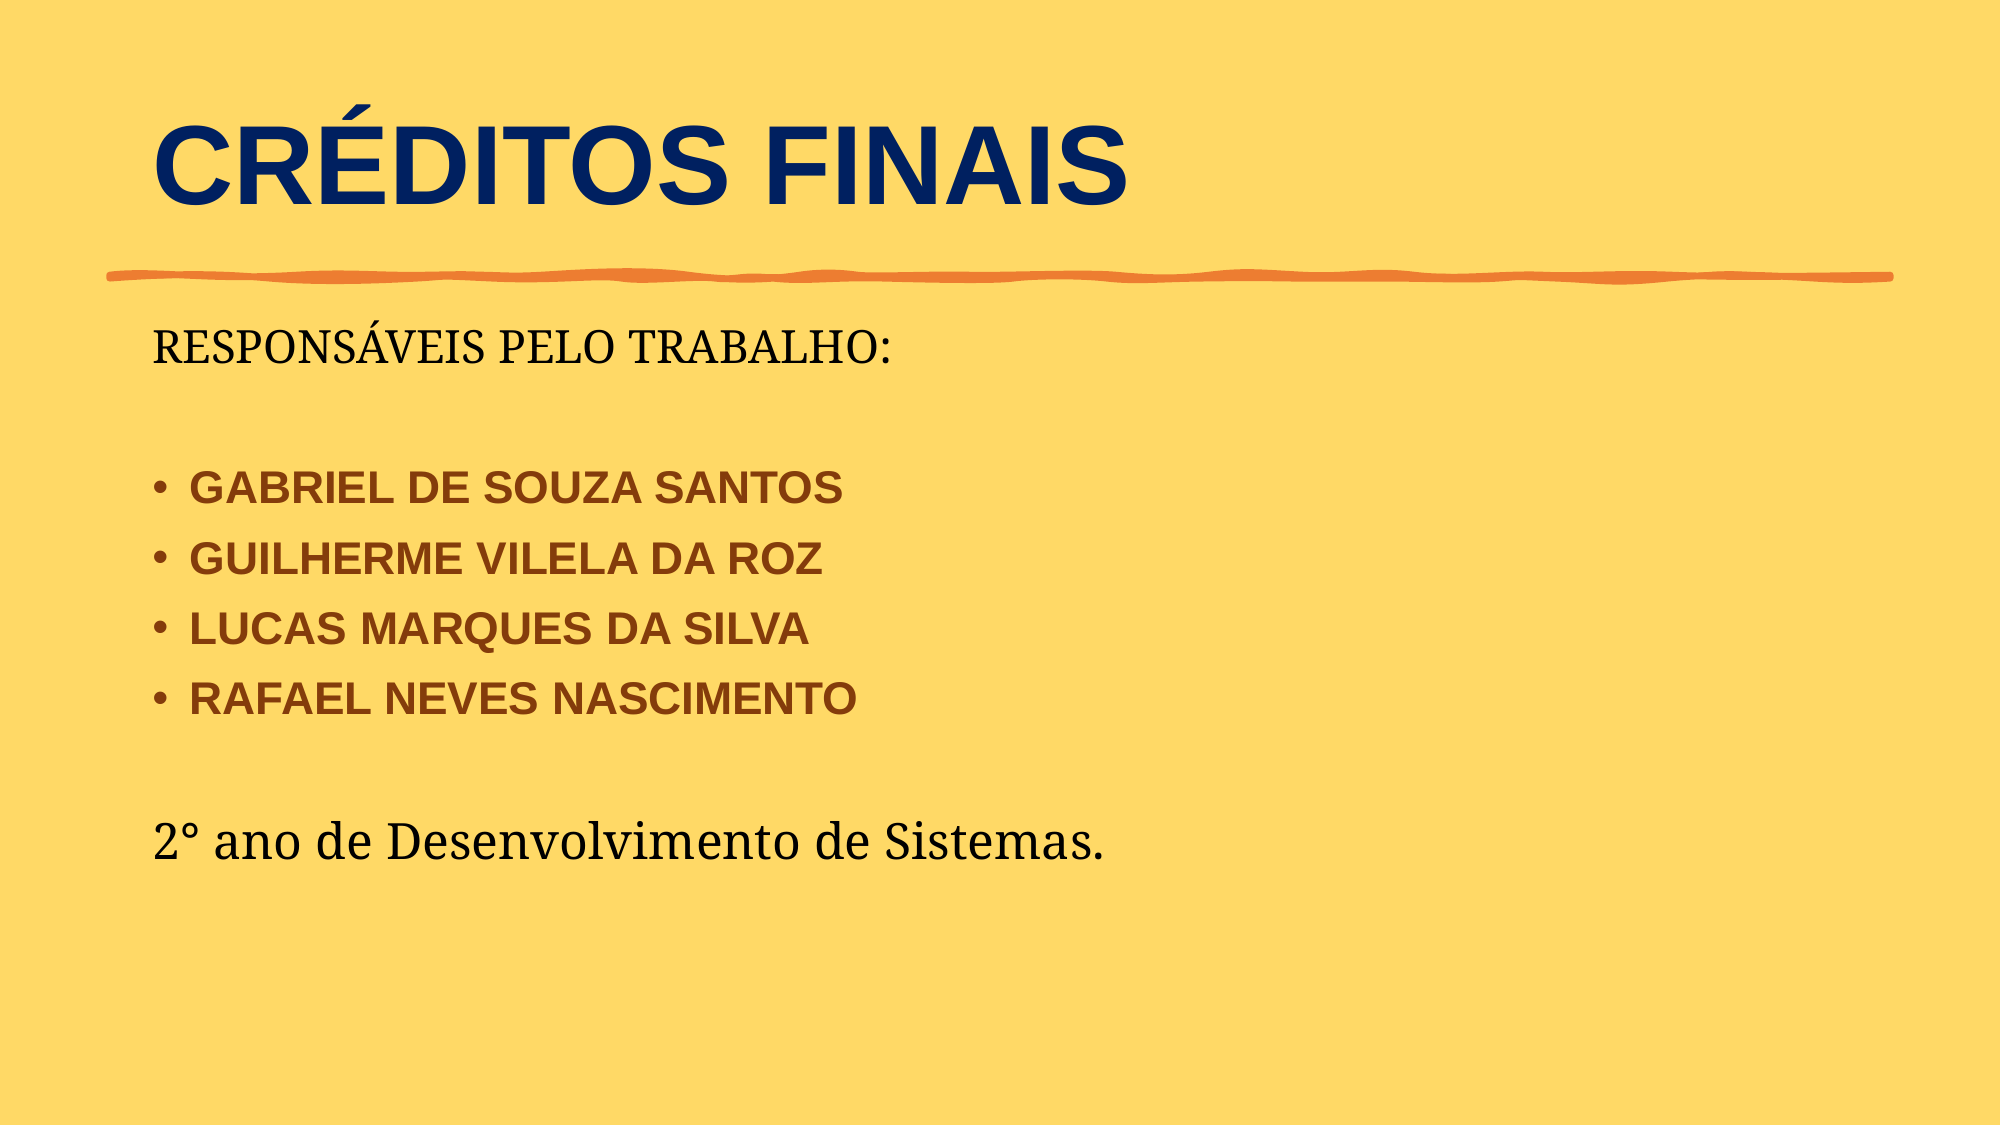

# CRÉDITOS FINAIS

RESPONSÁVEIS PELO TRABALHO:

GABRIEL DE SOUZA SANTOS
GUILHERME VILELA DA ROZ
LUCAS MARQUES DA SILVA
RAFAEL NEVES NASCIMENTO

2° ano de Desenvolvimento de Sistemas.